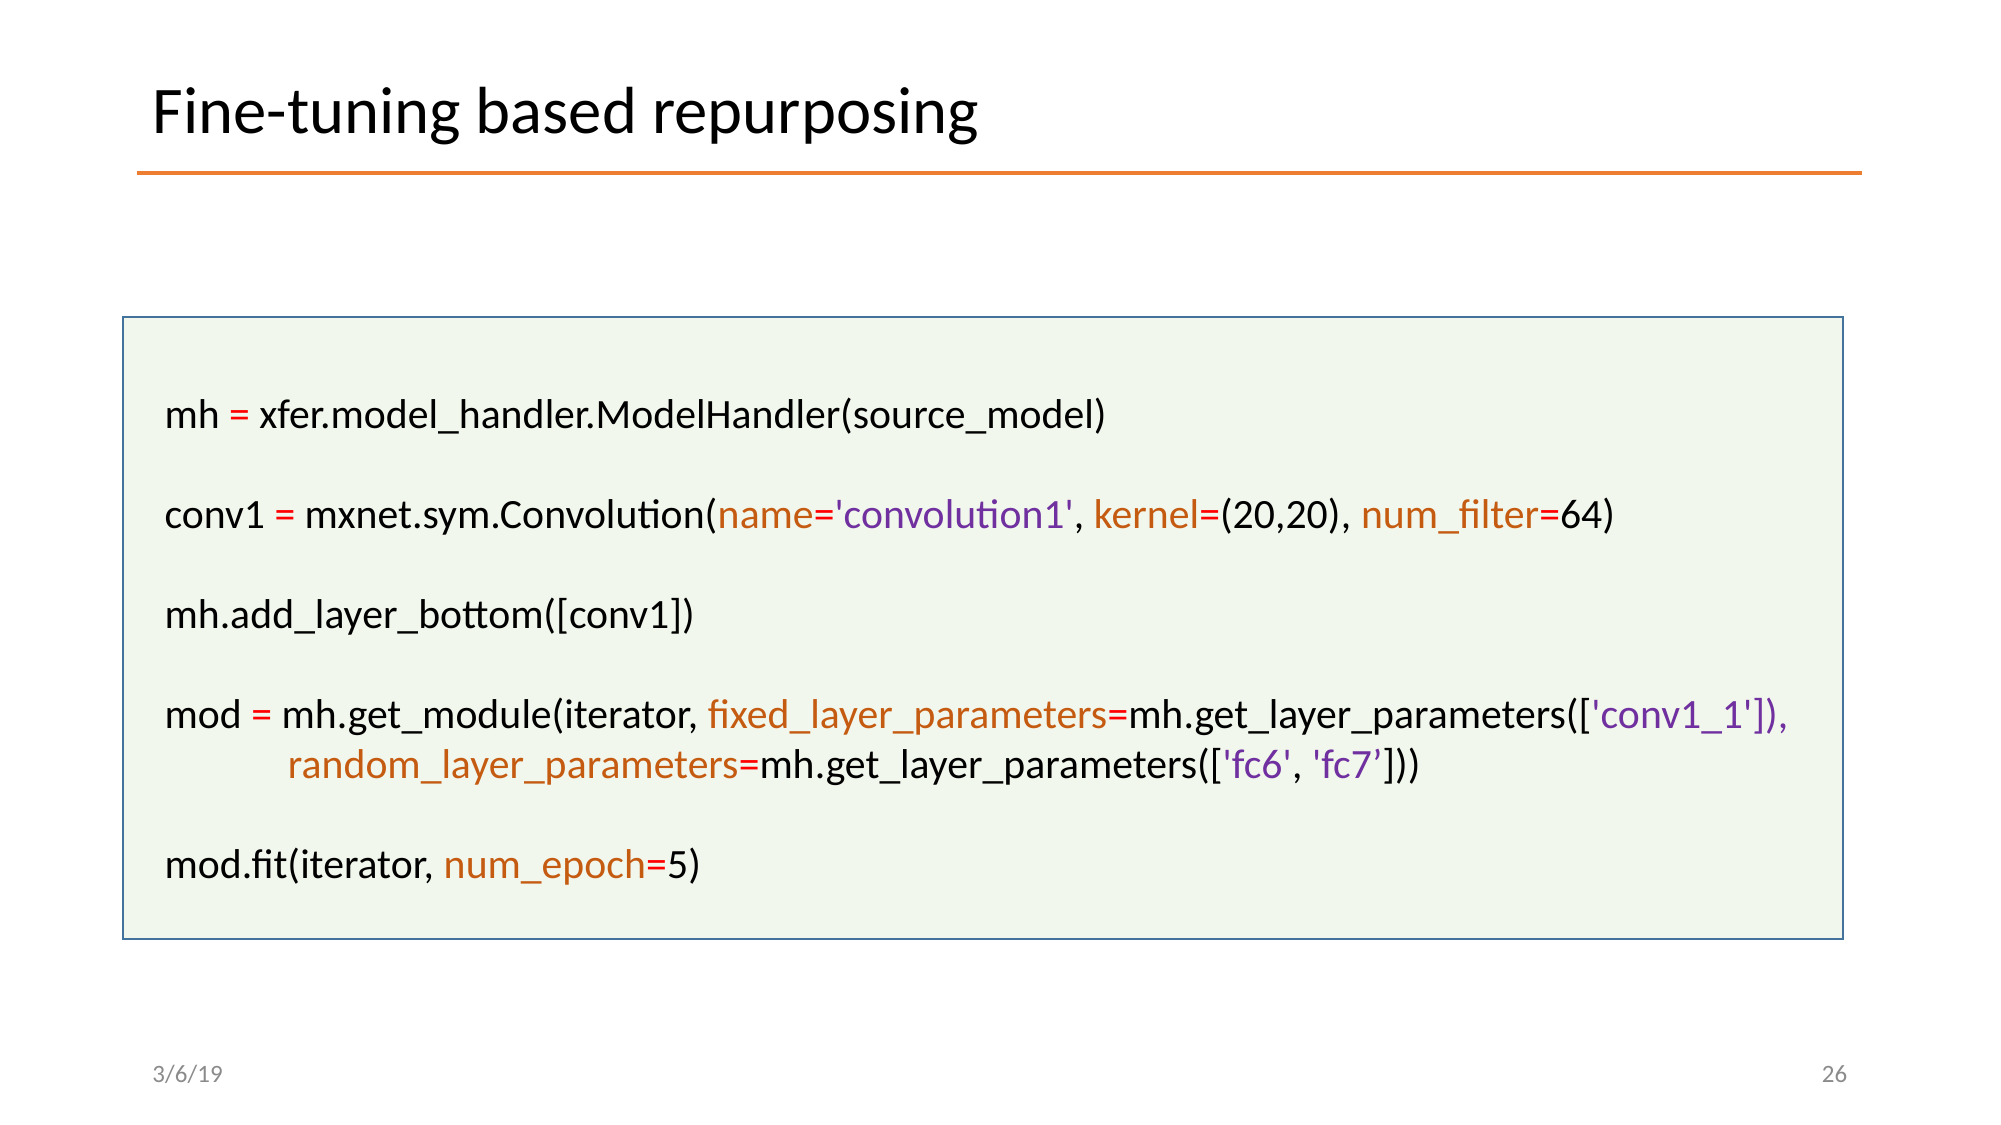

# Fine-tuning based repurposing

mh = xfer.model_handler.ModelHandler(source_model)
conv1 = mxnet.sym.Convolution(name='convolution1', kernel=(20,20), num_filter=64) mh.add_layer_bottom([conv1])
mod = mh.get_module(iterator, fixed_layer_parameters=mh.get_layer_parameters(['conv1_1']),
             random_layer_parameters=mh.get_layer_parameters(['fc6', 'fc7’]))
mod.fit(iterator, num_epoch=5)
3/6/19
26